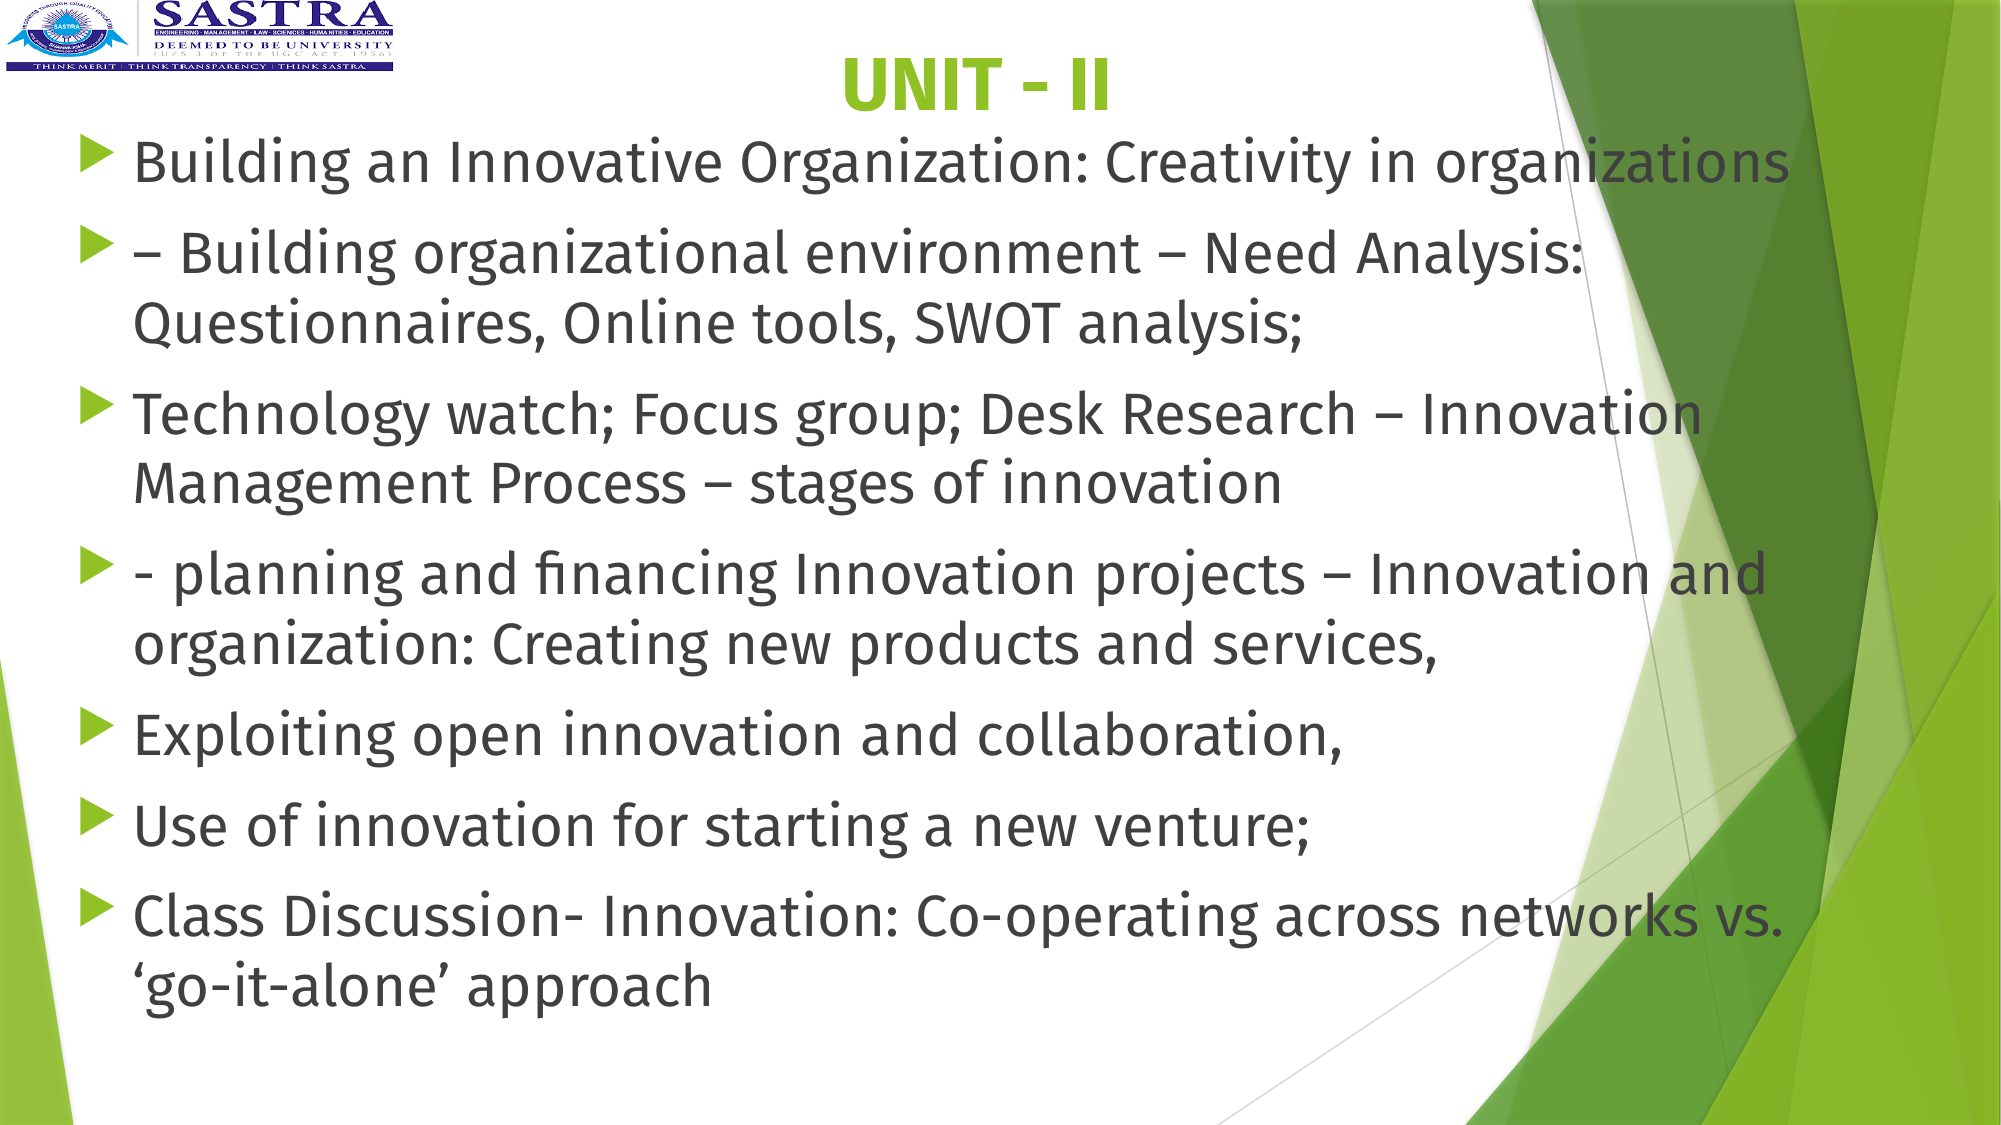

# UNIT - II
Building an Innovative Organization: Creativity in organizations
– Building organizational environment – Need Analysis: Questionnaires, Online tools, SWOT analysis;
Technology watch; Focus group; Desk Research – Innovation Management Process – stages of innovation
- planning and financing Innovation projects – Innovation and organization: Creating new products and services,
Exploiting open innovation and collaboration,
Use of innovation for starting a new venture;
Class Discussion- Innovation: Co-operating across networks vs. ‘go-it-alone’ approach